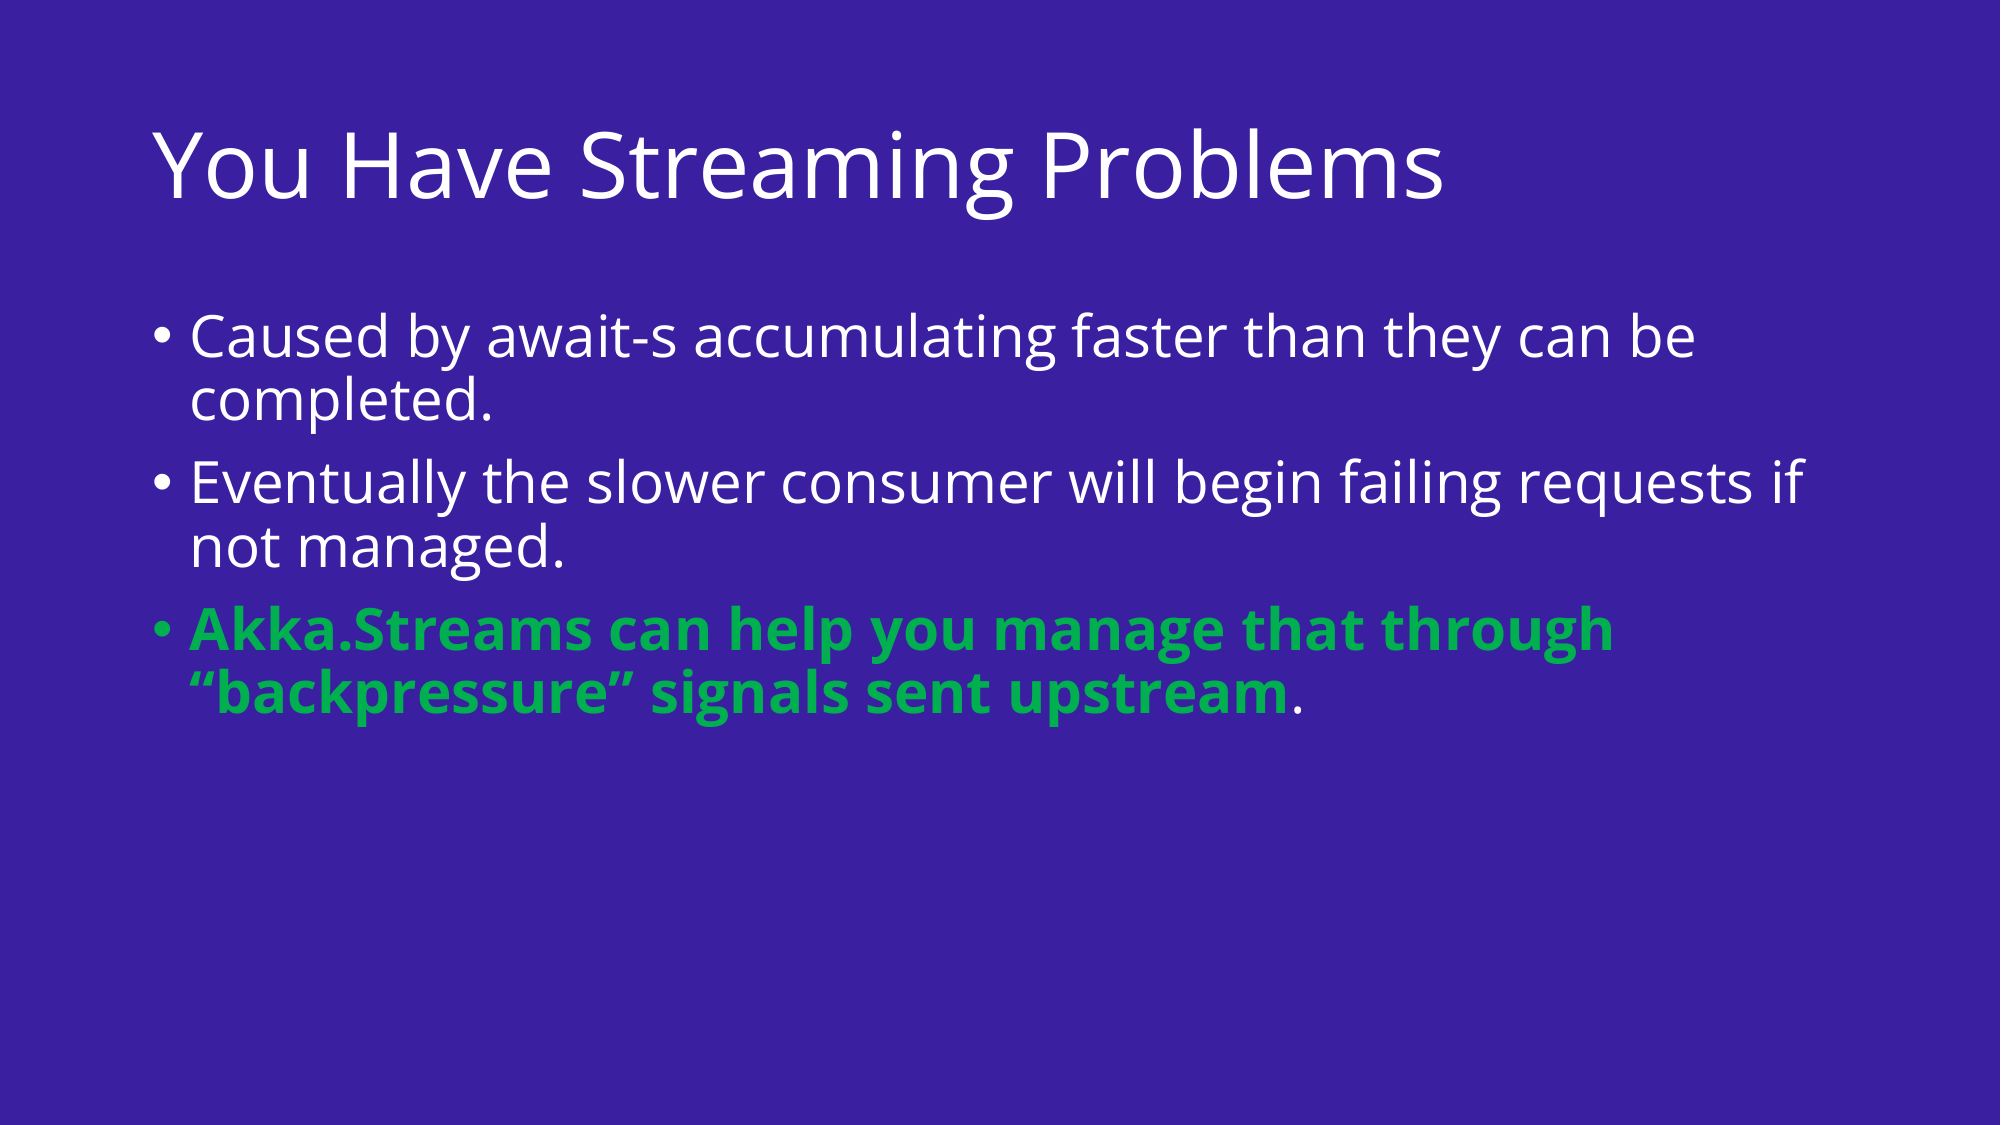

# You Have Streaming Problems
Caused by await-s accumulating faster than they can be completed.
Eventually the slower consumer will begin failing requests if not managed.
Akka.Streams can help you manage that through “backpressure” signals sent upstream.